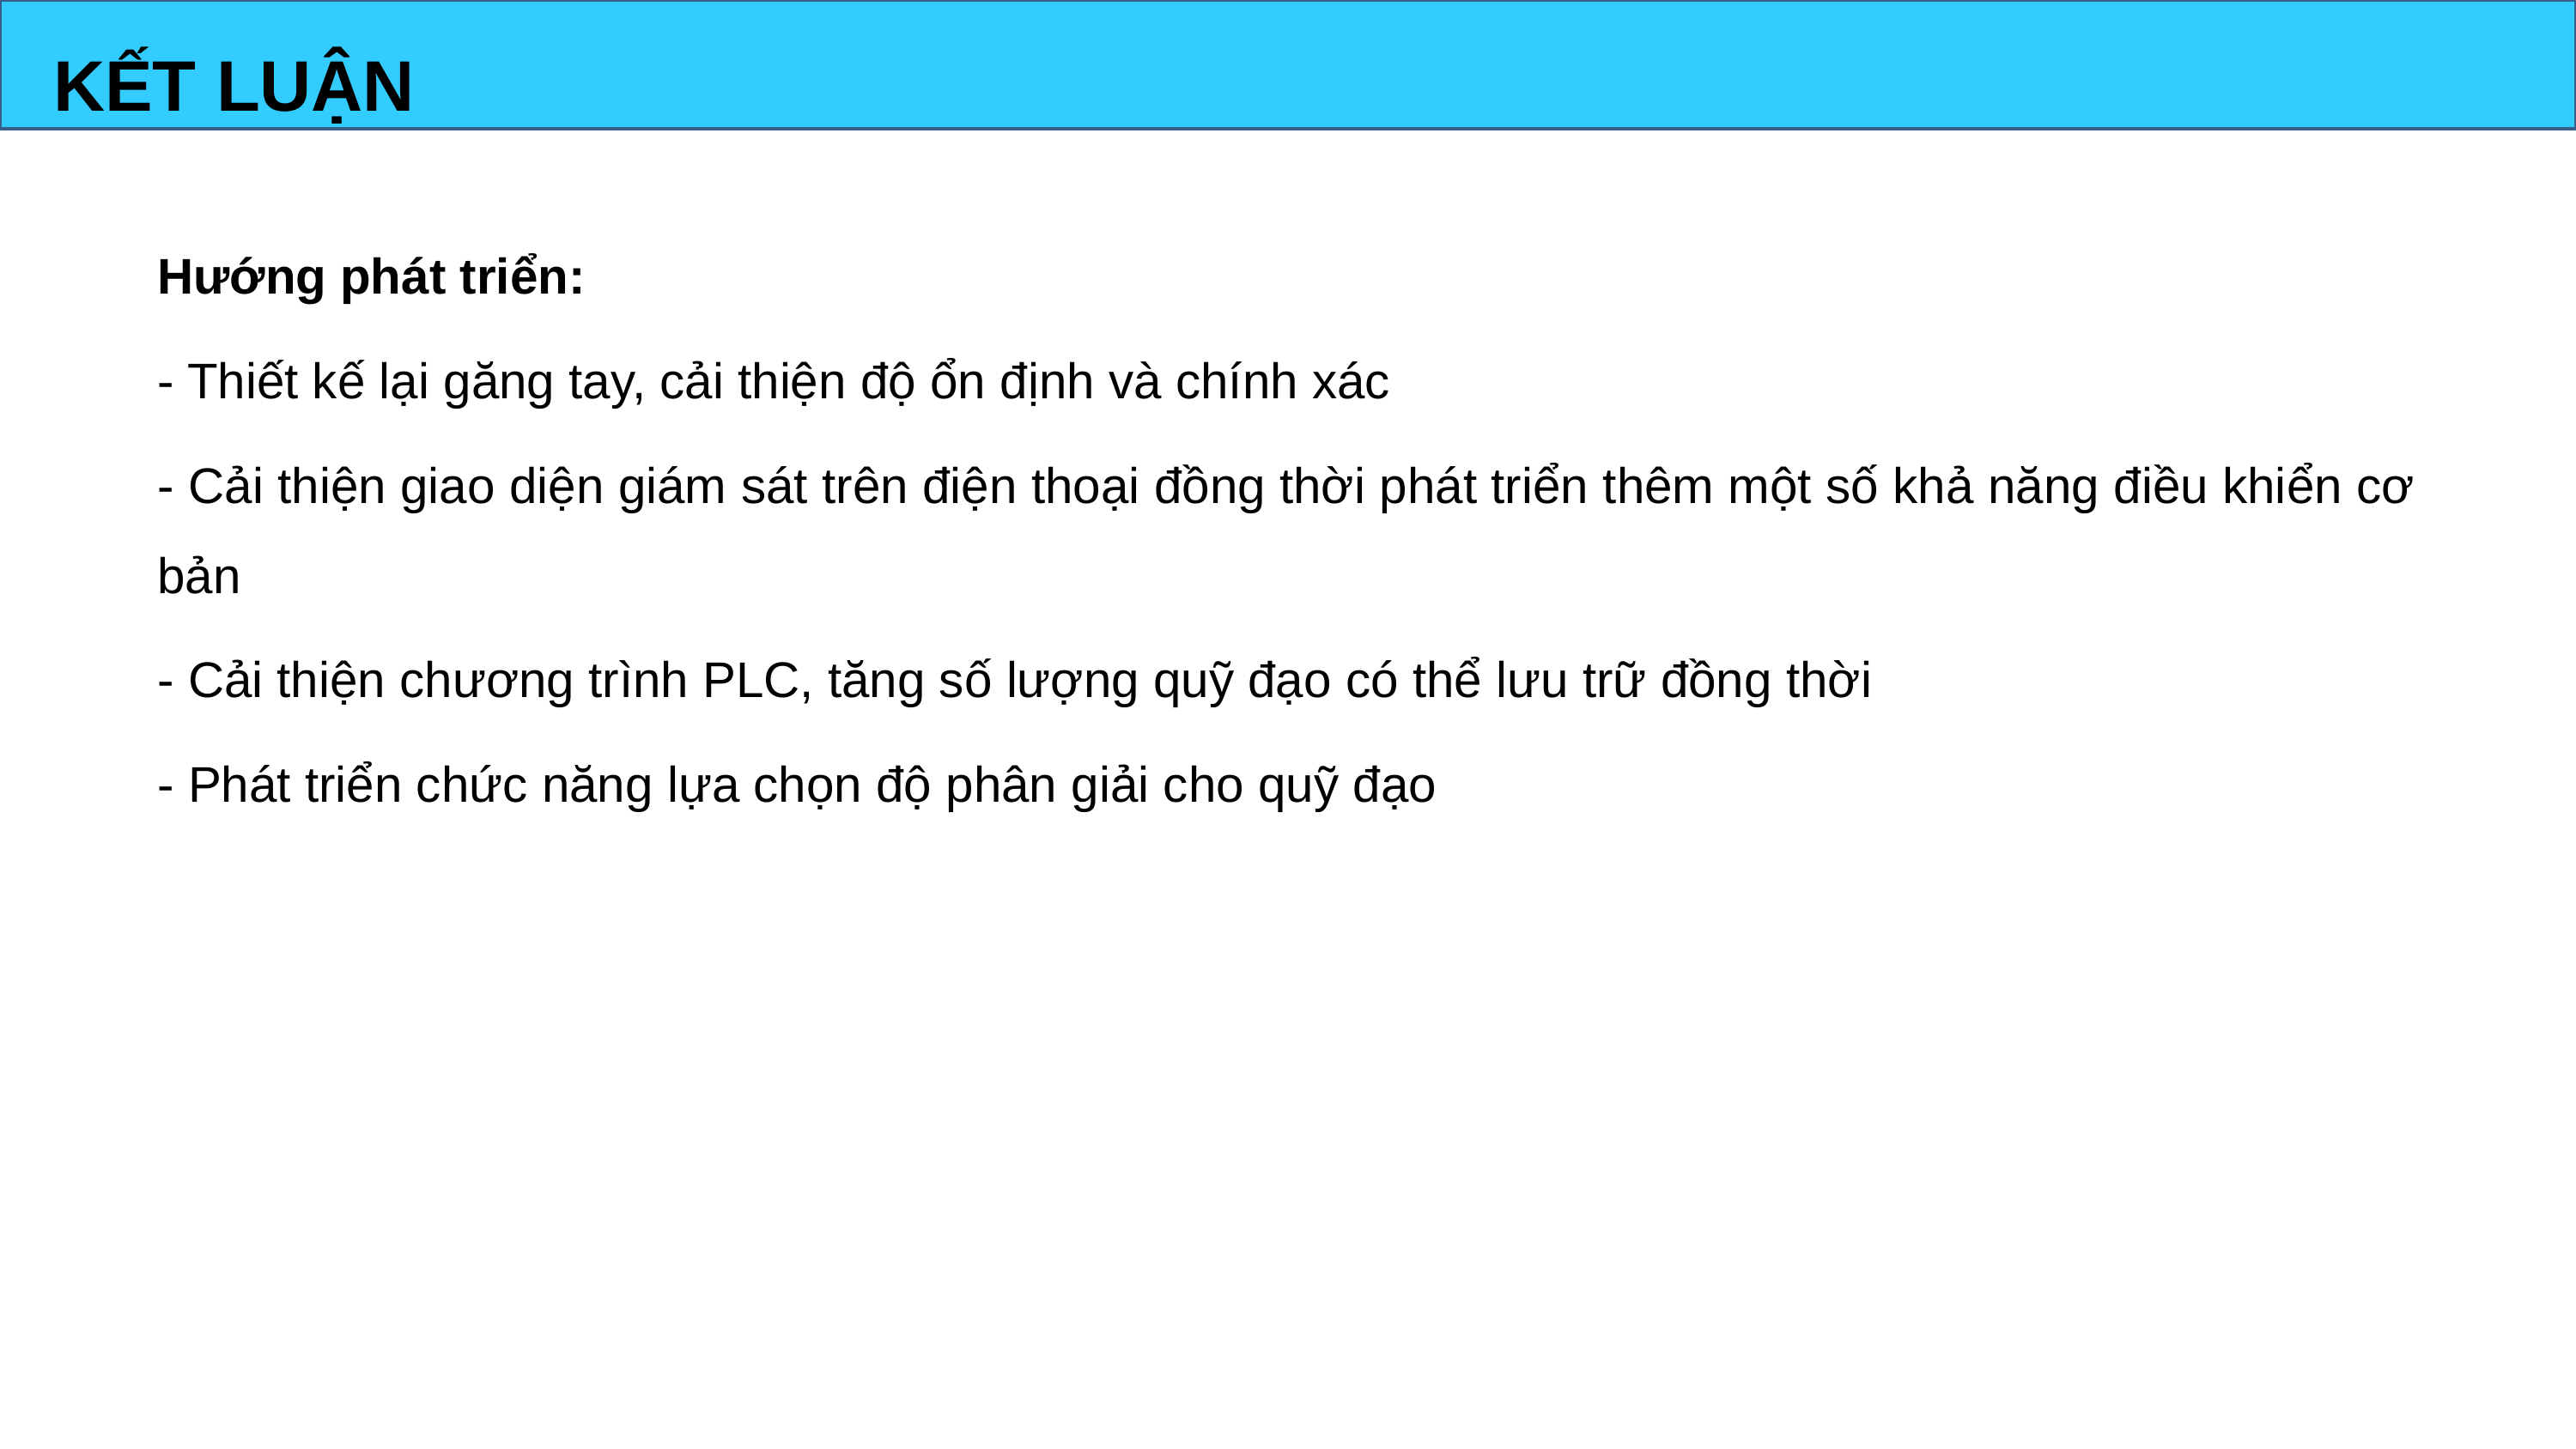

KẾT LUẬN

Hướng phát triển:
- Thiết kế lại găng tay, cải thiện độ ổn định và chính xác
- Cải thiện giao diện giám sát trên điện thoại đồng thời phát triển thêm một số khả năng điều khiển cơ bản
- Cải thiện chương trình PLC, tăng số lượng quỹ đạo có thể lưu trữ đồng thời
- Phát triển chức năng lựa chọn độ phân giải cho quỹ đạo